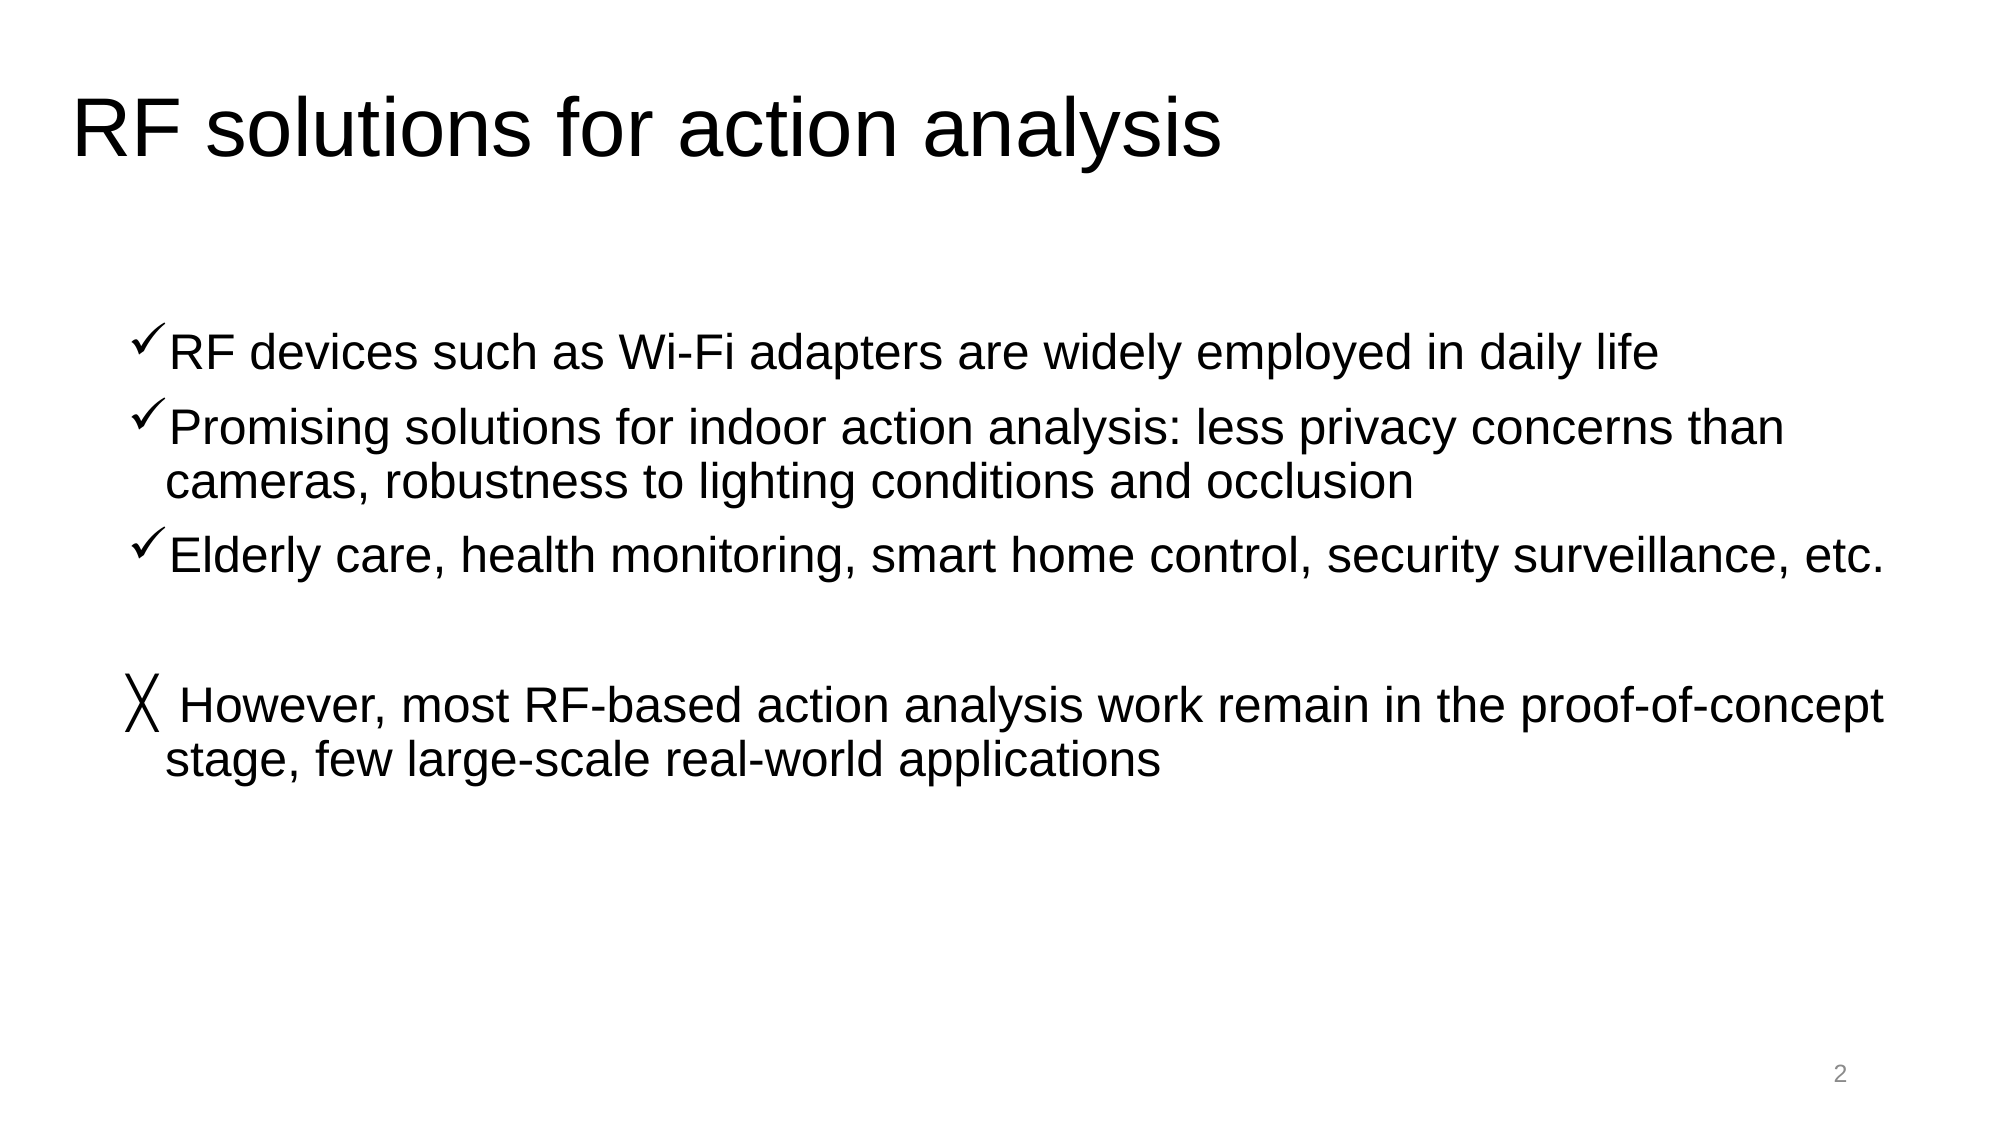

# RF solutions for action analysis

RF devices such as Wi-Fi adapters are widely employed in daily life
Promising solutions for indoor action analysis: less privacy concerns than cameras, robustness to lighting conditions and occlusion
Elderly care, health monitoring, smart home control, security surveillance, etc.

 However, most RF-based action analysis work remain in the proof-of-concept stage, few large-scale real-world applications

2